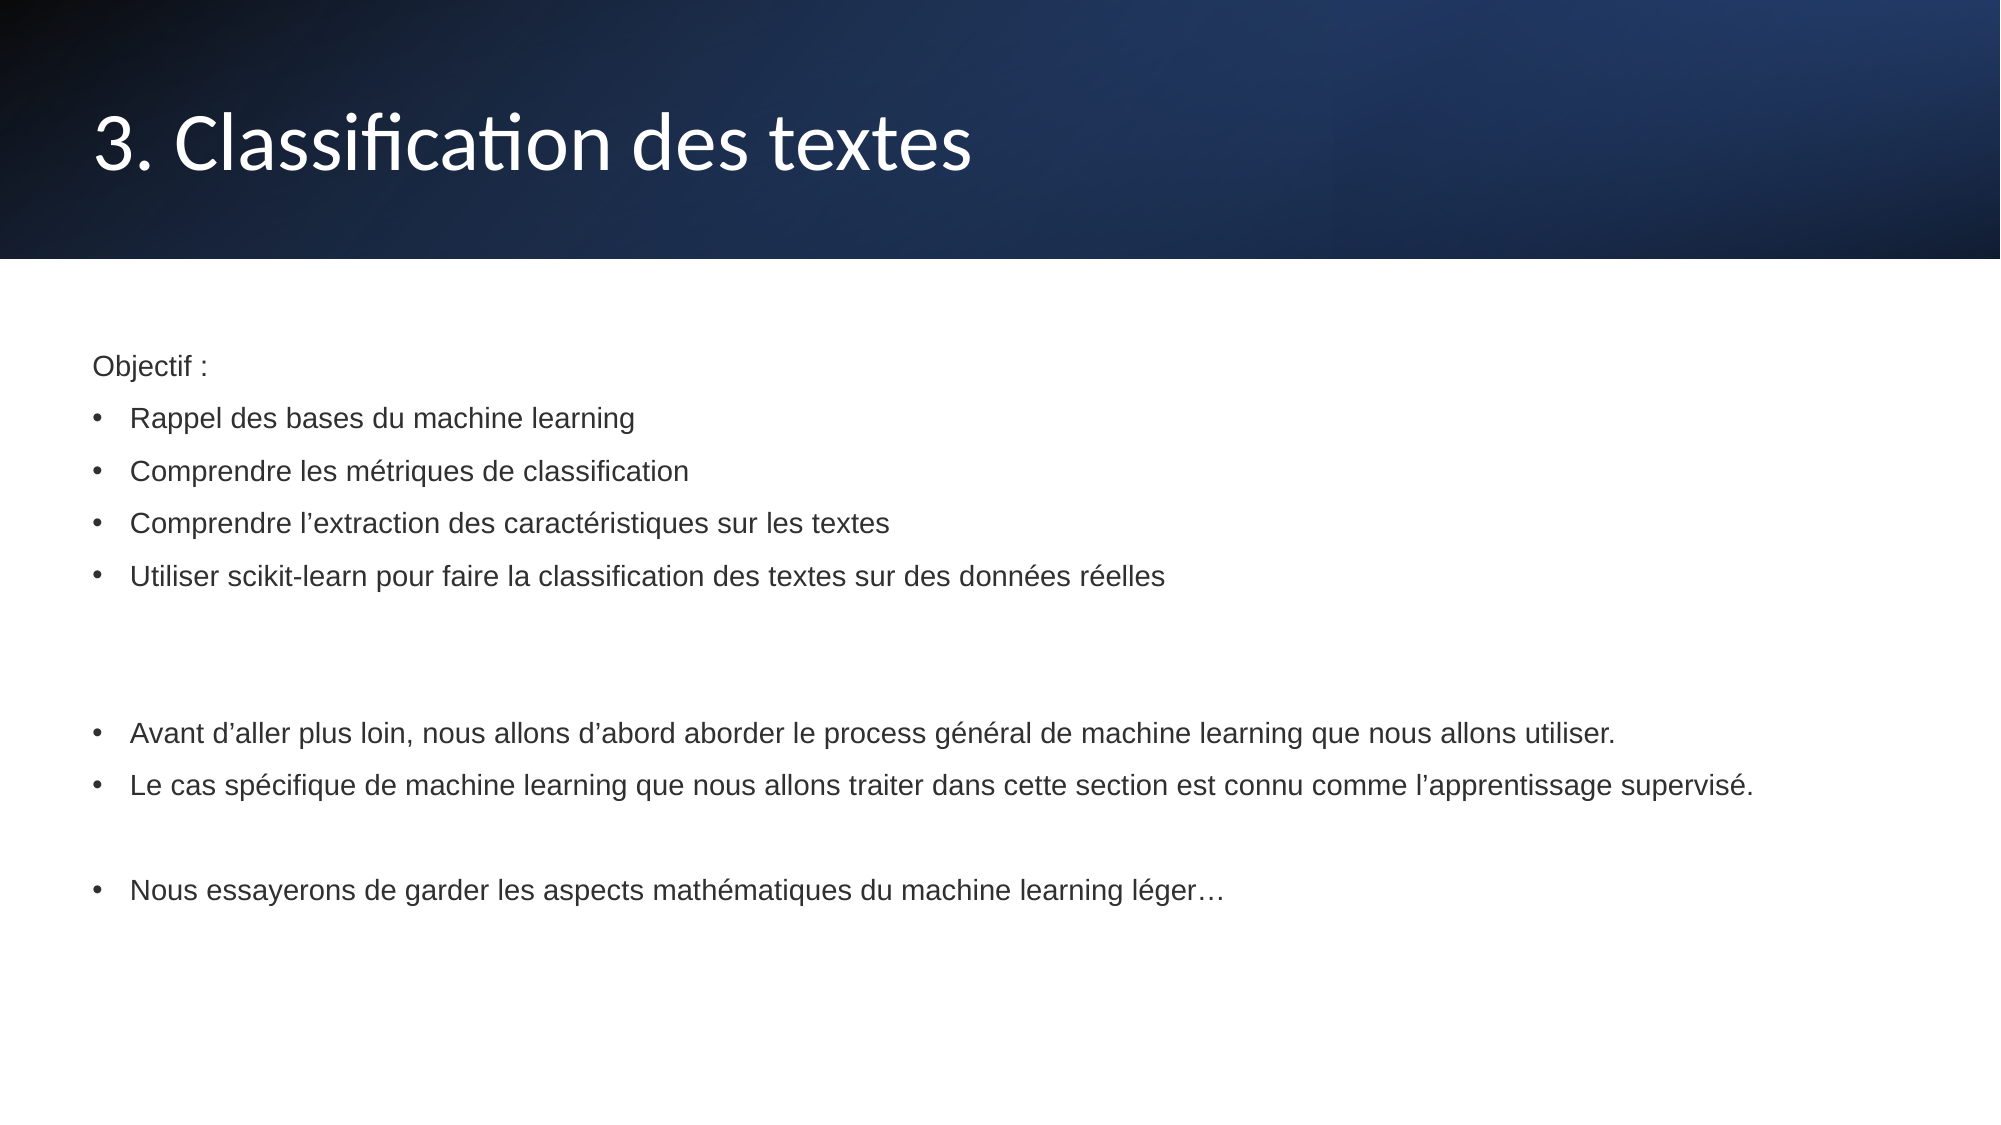

# 3. Classification des textes

Objectif :
Rappel des bases du machine learning
Comprendre les métriques de classification
Comprendre l’extraction des caractéristiques sur les textes
Utiliser scikit-learn pour faire la classification des textes sur des données réelles

Avant d’aller plus loin, nous allons d’abord aborder le process général de machine learning que nous allons utiliser.
Le cas spécifique de machine learning que nous allons traiter dans cette section est connu comme l’apprentissage supervisé.

Nous essayerons de garder les aspects mathématiques du machine learning léger…